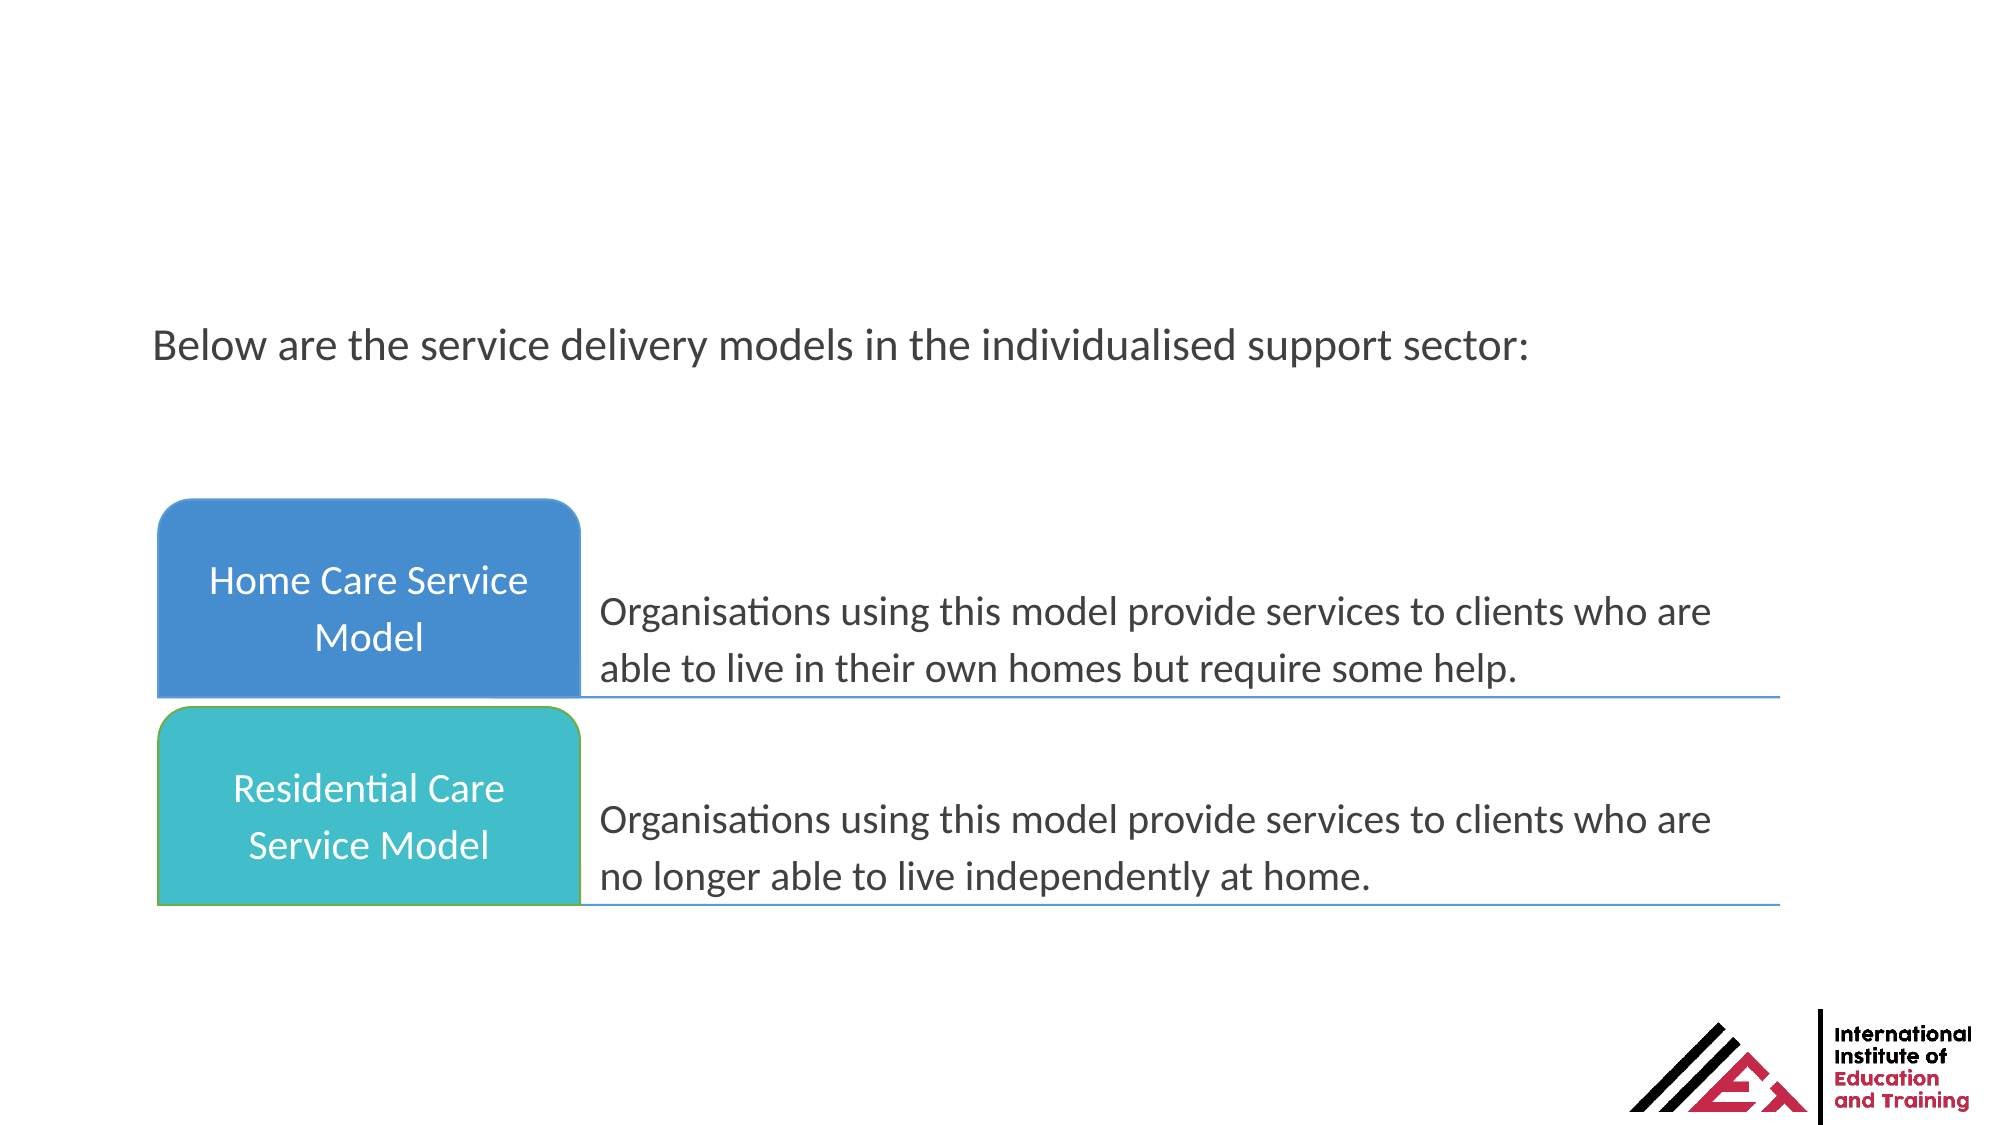

Below are the service delivery models in the individualised support sector:

Organisations using this model provide services to clients who are able to live in their own homes but require some help.
Home Care Service Model
Organisations using this model provide services to clients who are no longer able to live independently at home.
Residential Care Service Model